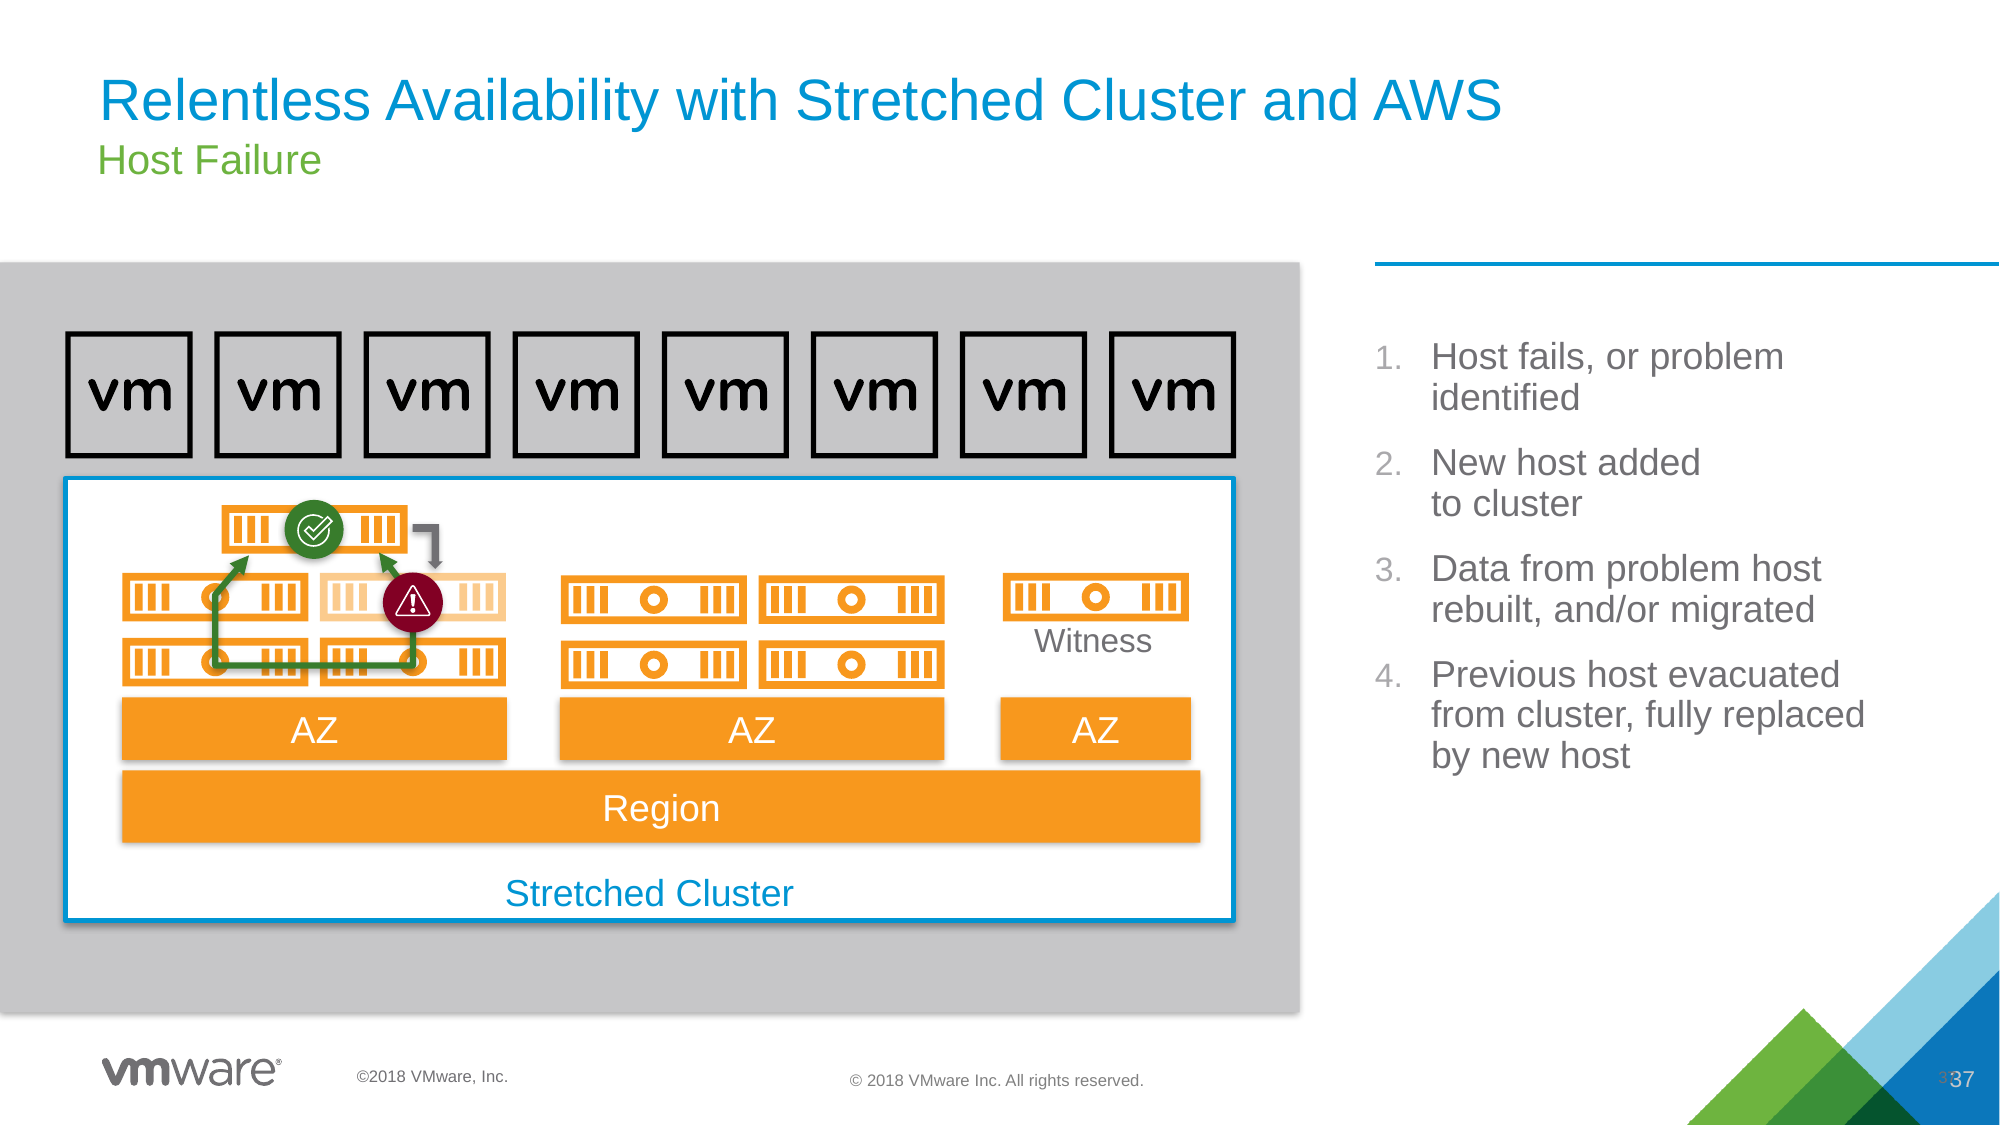

# Relentless Availability with Stretched Cluster and AWS
Host Failure
Host fails, or problem identified
New host added
to cluster
Data from problem host rebuilt, and/or migrated
Previous host evacuated from cluster, fully replaced by new host

Stretched Cluster

Witness

AZ
AZ
AZ
Region